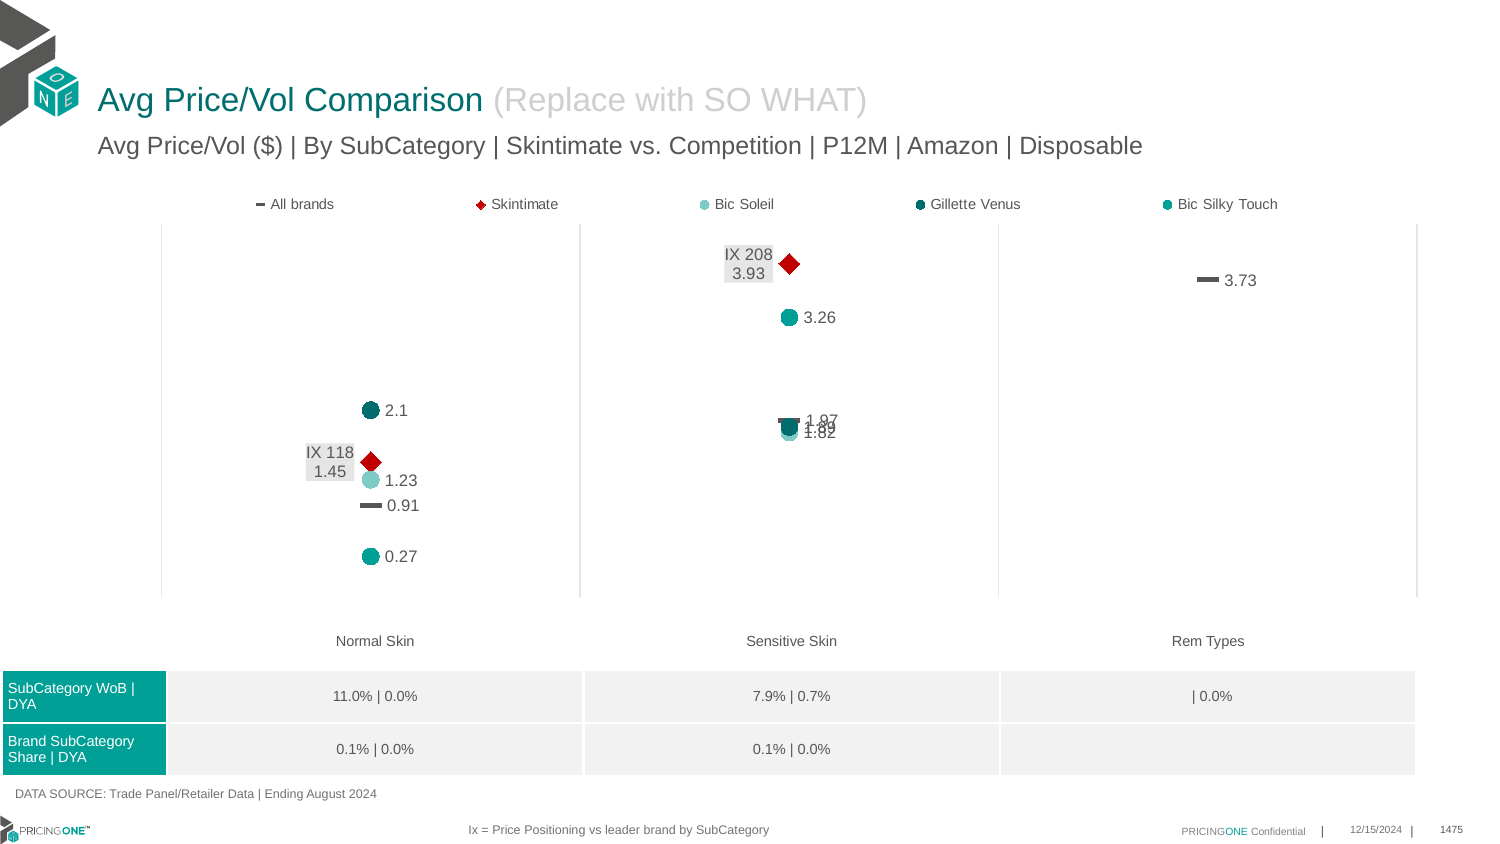

# Avg Price/Vol Comparison (Replace with SO WHAT)
Avg Price/Vol ($) | By SubCategory | Skintimate vs. Competition | P12M | Amazon | Disposable

### Chart

| Category | All brands | Skintimate | Bic Soleil | Gillette Venus | Bic Silky Touch |
|---|---|---|---|---|---|
| IX 118 | 0.91 | 1.45 | 1.23 | 2.1 | 0.27 |
| IX 208 | 1.97 | 3.93 | 1.82 | 1.89 | 3.26 |
| None | 3.73 | None | None | None | None |
|  | Normal Skin | Sensitive Skin | Rem Types |
| --- | --- | --- | --- |
| SubCategory WoB | DYA | 11.0% | 0.0% | 7.9% | 0.7% | | 0.0% |
| Brand SubCategory Share | DYA | 0.1% | 0.0% | 0.1% | 0.0% |  |
DATA SOURCE: Trade Panel/Retailer Data | Ending August 2024
Ix = Price Positioning vs leader brand by SubCategory
12/15/2024
1475